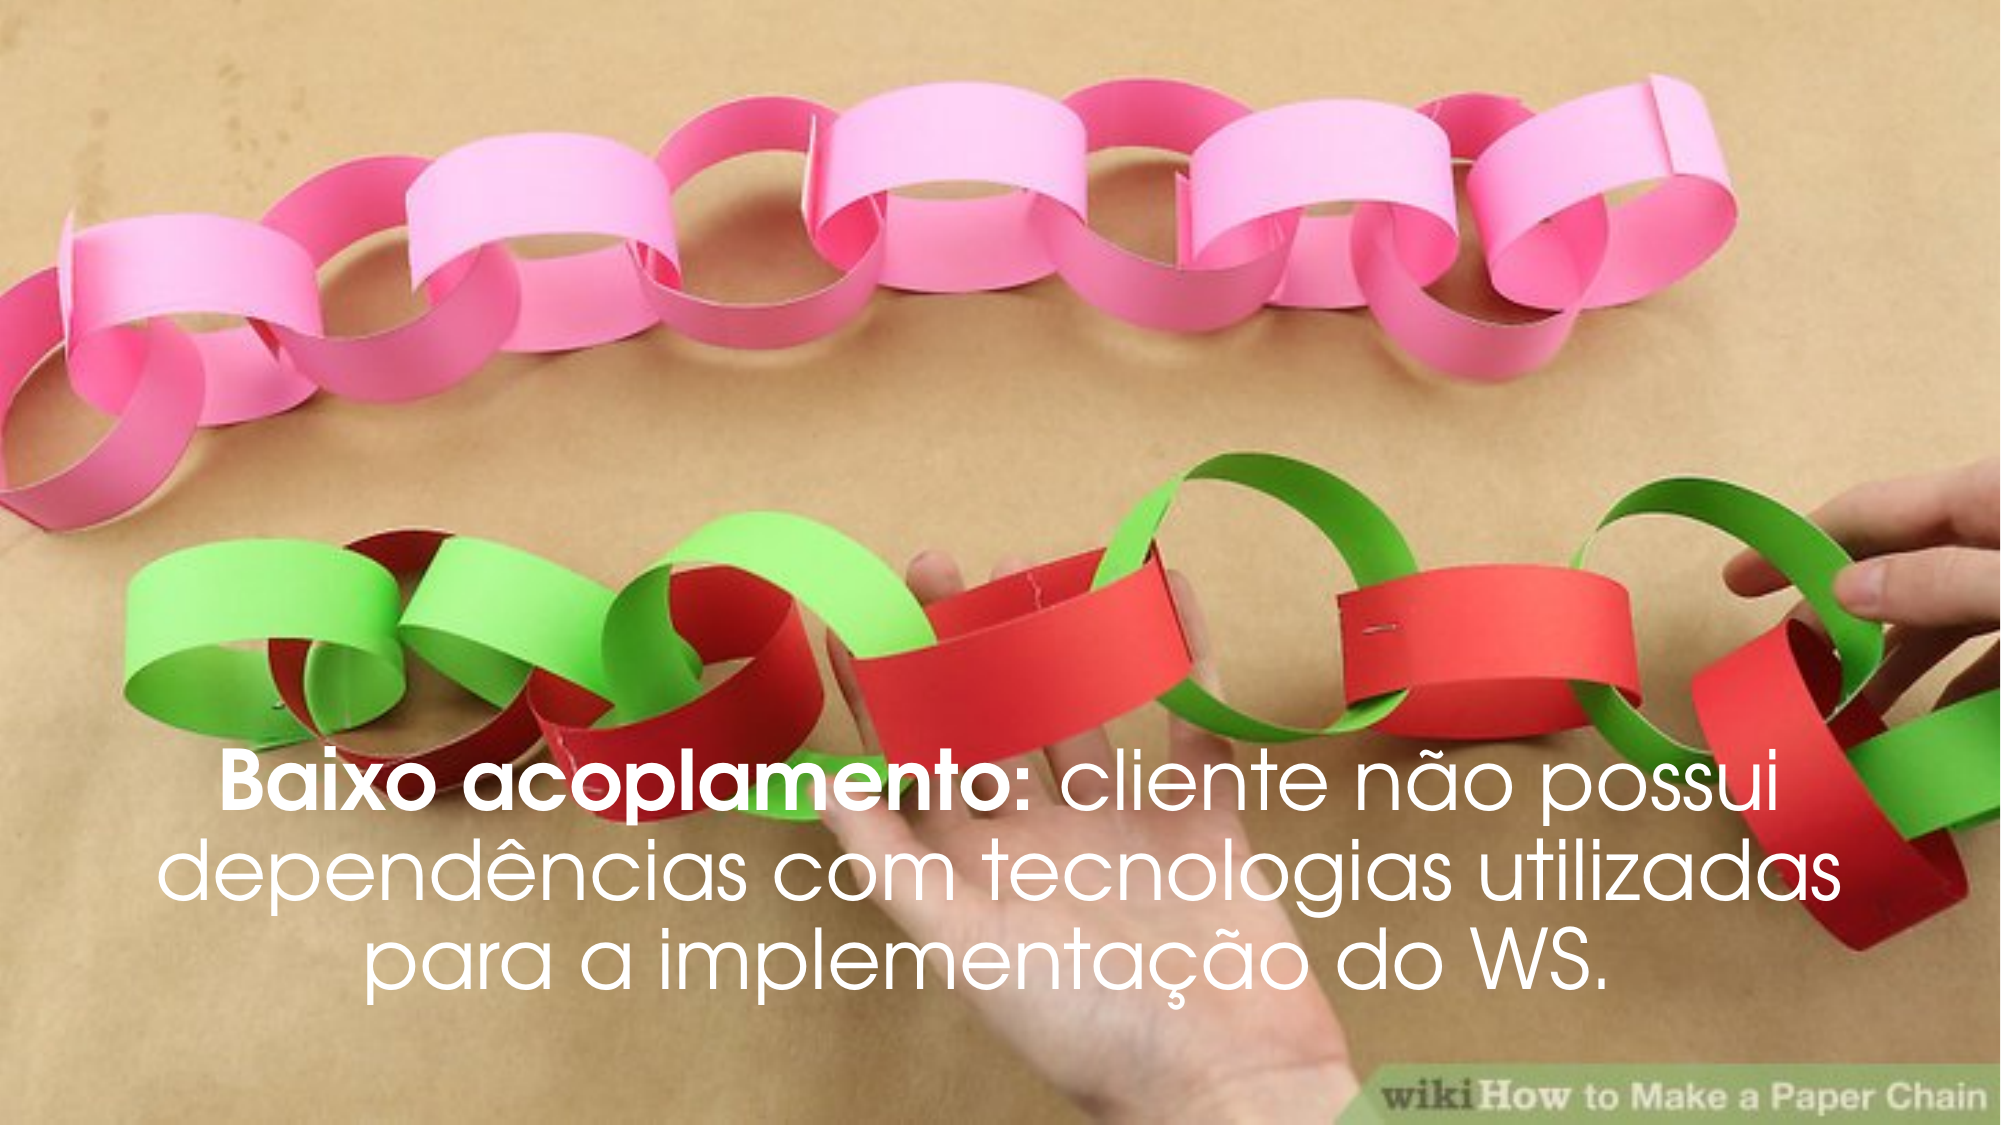

25
Baixo acoplamento: cliente não possui dependências com tecnologias utilizadas para a implementação do WS.